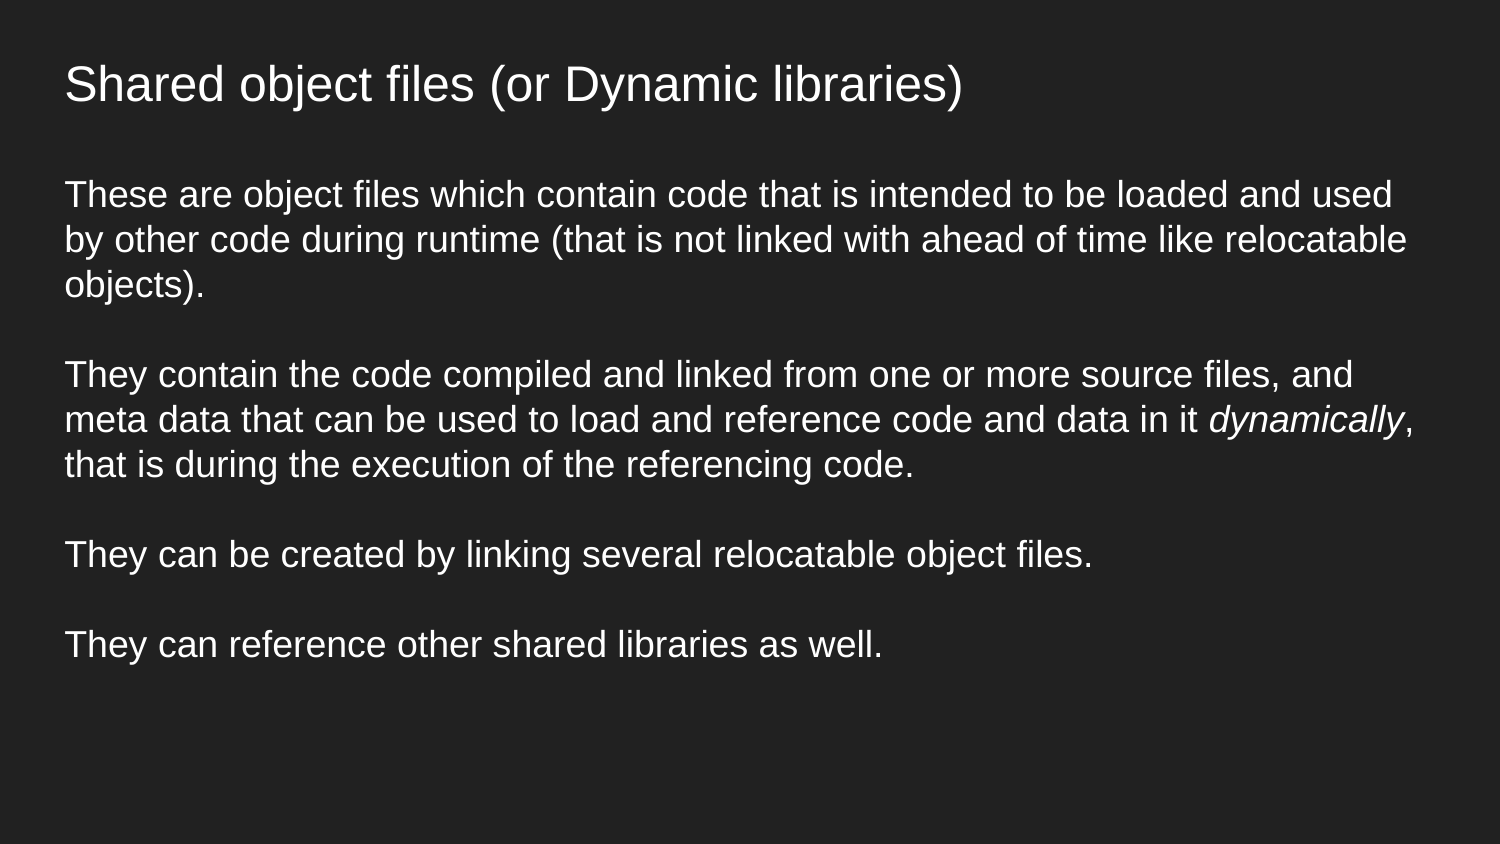

Shared object files (or Dynamic libraries)
These are object files which contain code that is intended to be loaded and used by other code during runtime (that is not linked with ahead of time like relocatable objects).

They contain the code compiled and linked from one or more source files, and meta data that can be used to load and reference code and data in it dynamically, that is during the execution of the referencing code.

They can be created by linking several relocatable object files.

They can reference other shared libraries as well.